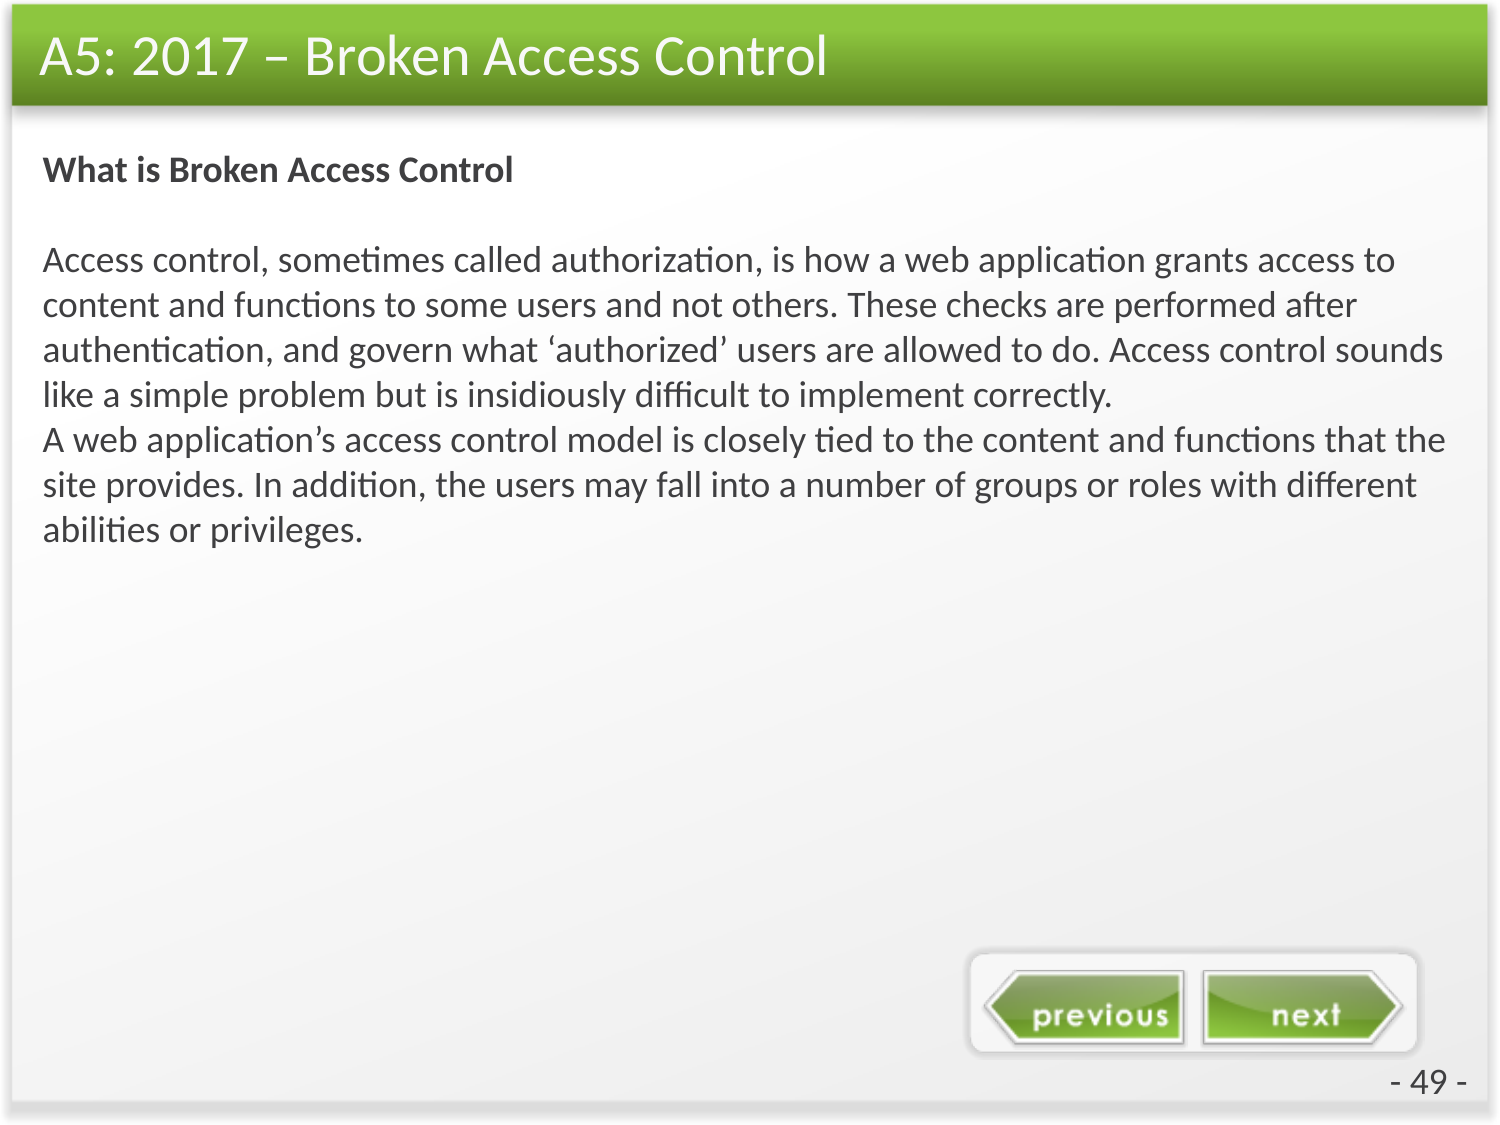

# A5: 2017 – Broken Access Control
What is Broken Access Control

Access control, sometimes called authorization, is how a web application grants access to
content and functions to some users and not others. These checks are performed after
authentication, and govern what ‘authorized’ users are allowed to do. Access control sounds
like a simple problem but is insidiously difficult to implement correctly.
A web application’s access control model is closely tied to the content and functions that the
site provides. In addition, the users may fall into a number of groups or roles with different
abilities or privileges.
- 49 -